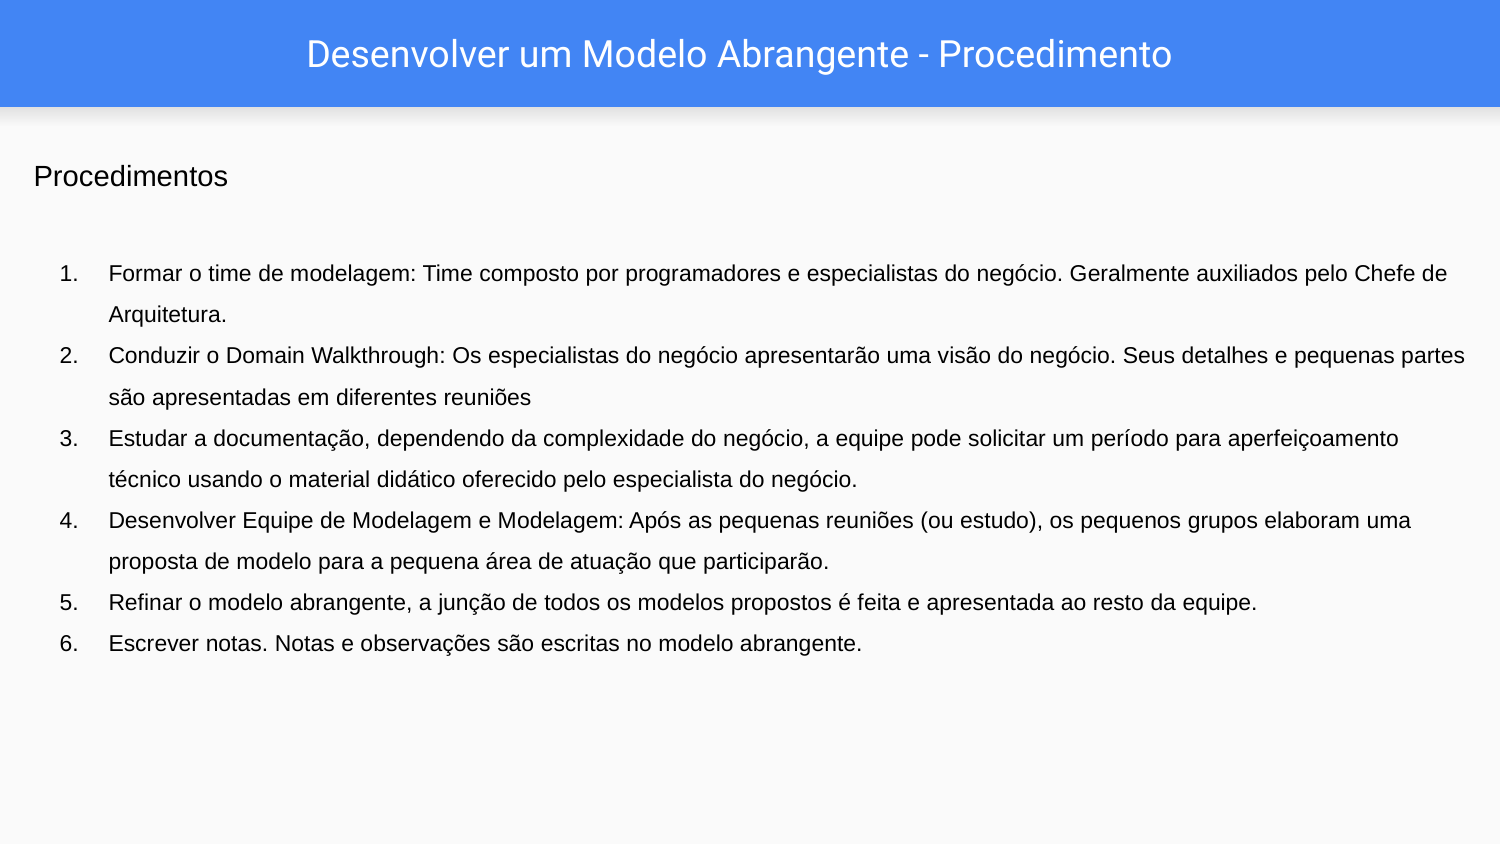

# Desenvolver um Modelo Abrangente - Procedimento
Procedimentos

Formar o time de modelagem: Time composto por programadores e especialistas do negócio. Geralmente auxiliados pelo Chefe de Arquitetura.
Conduzir o Domain Walkthrough: Os especialistas do negócio apresentarão uma visão do negócio. Seus detalhes e pequenas partes são apresentadas em diferentes reuniões
Estudar a documentação, dependendo da complexidade do negócio, a equipe pode solicitar um período para aperfeiçoamento técnico usando o material didático oferecido pelo especialista do negócio.
Desenvolver Equipe de Modelagem e Modelagem: Após as pequenas reuniões (ou estudo), os pequenos grupos elaboram uma proposta de modelo para a pequena área de atuação que participarão.
Refinar o modelo abrangente, a junção de todos os modelos propostos é feita e apresentada ao resto da equipe.
Escrever notas. Notas e observações são escritas no modelo abrangente.